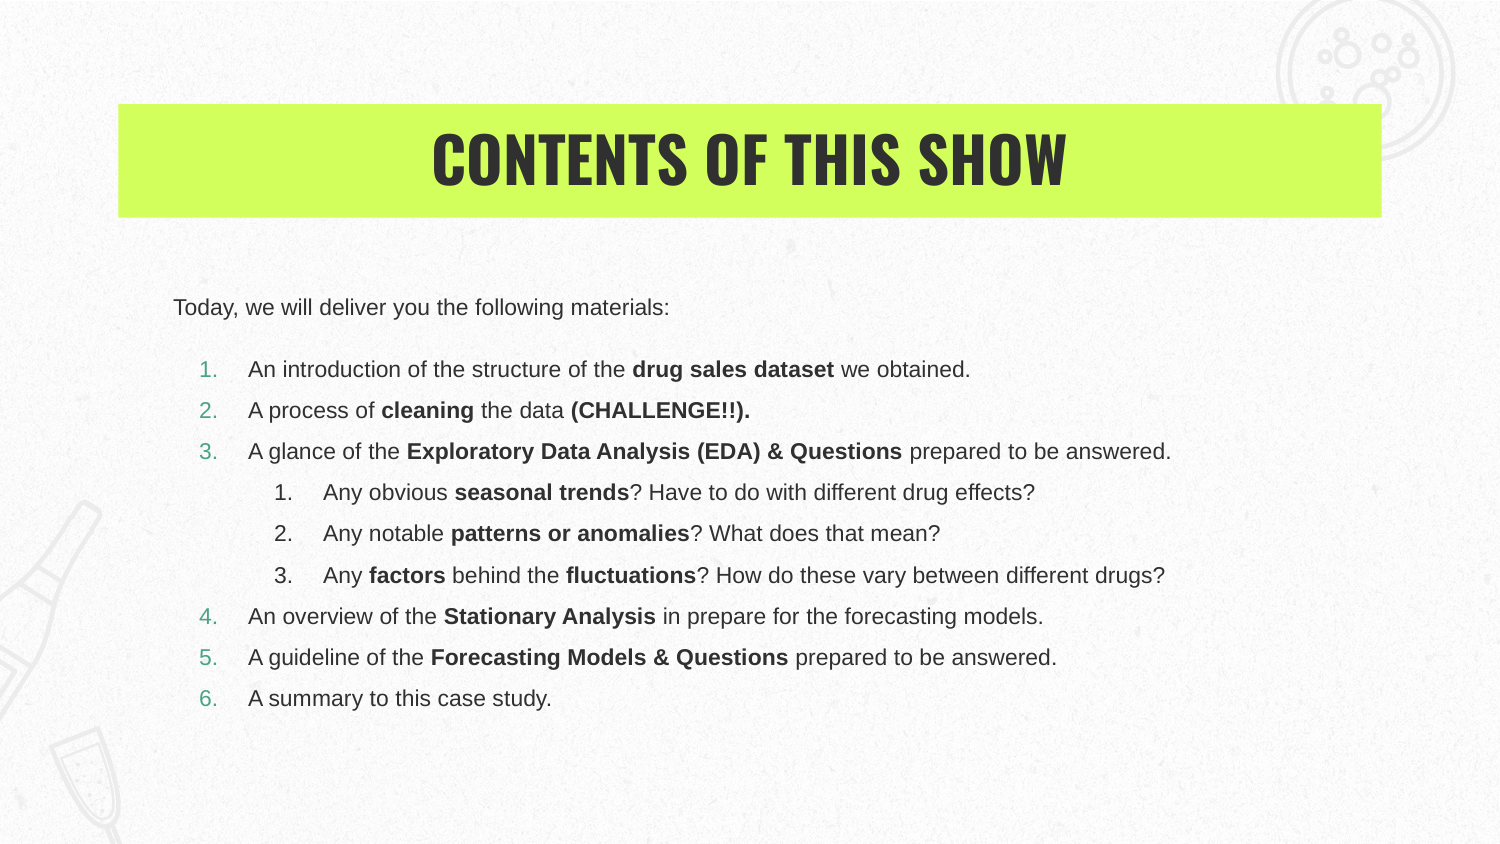

# CONTENTS OF THIS SHOW
Today, we will deliver you the following materials:
An introduction of the structure of the drug sales dataset we obtained.
A process of cleaning the data (CHALLENGE!!).
A glance of the Exploratory Data Analysis (EDA) & Questions prepared to be answered.
Any obvious seasonal trends? Have to do with different drug effects?
Any notable patterns or anomalies? What does that mean?
Any factors behind the fluctuations? How do these vary between different drugs?
An overview of the Stationary Analysis in prepare for the forecasting models.
A guideline of the Forecasting Models & Questions prepared to be answered.
A summary to this case study.